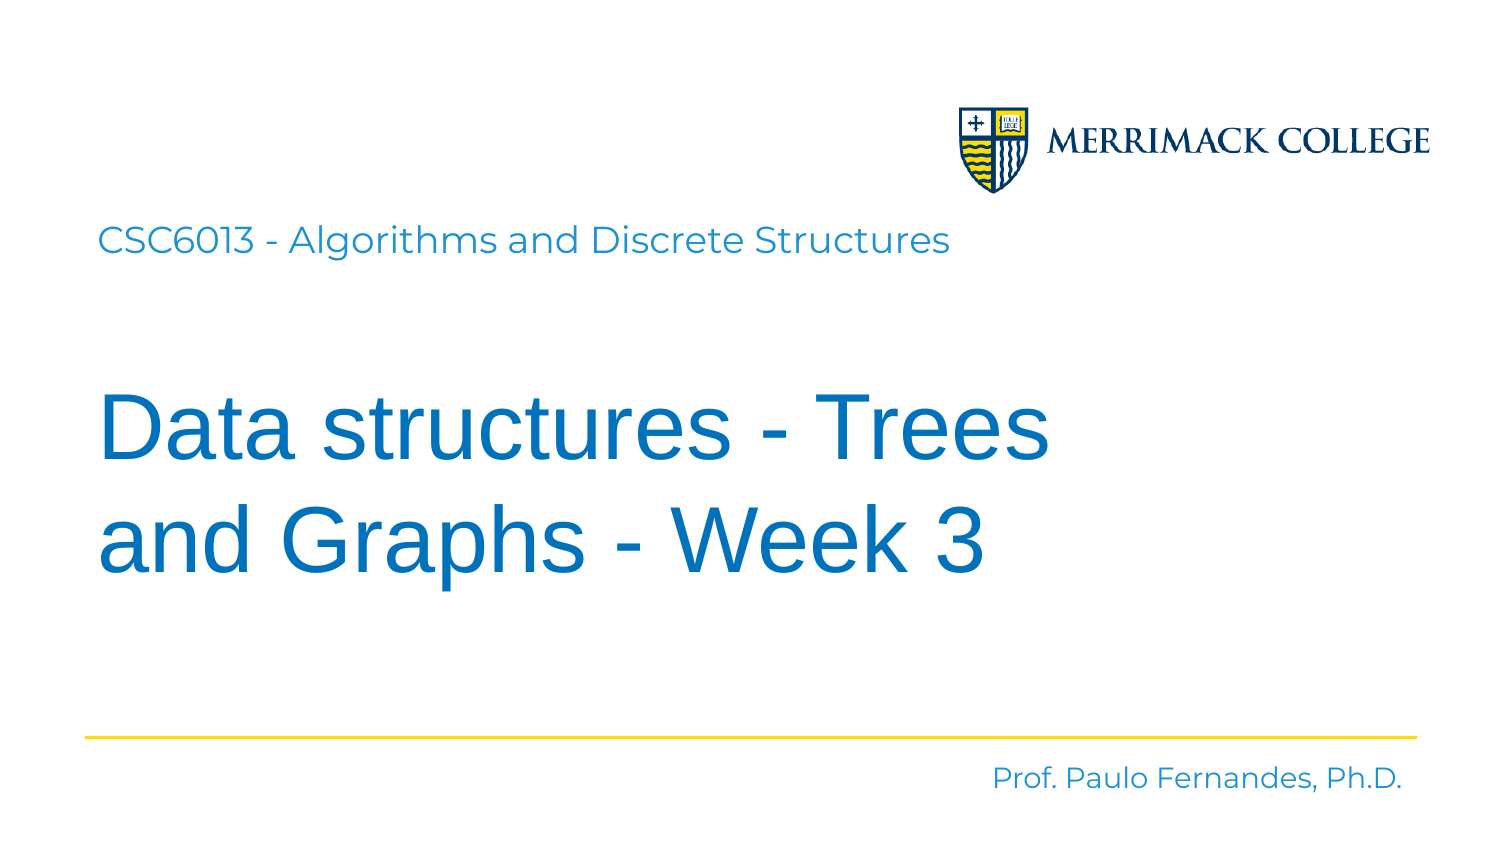

CSC6013 - Algorithms and Discrete Structures
Data structures - Trees and Graphs - Week 3
Prof. Paulo Fernandes, Ph.D.